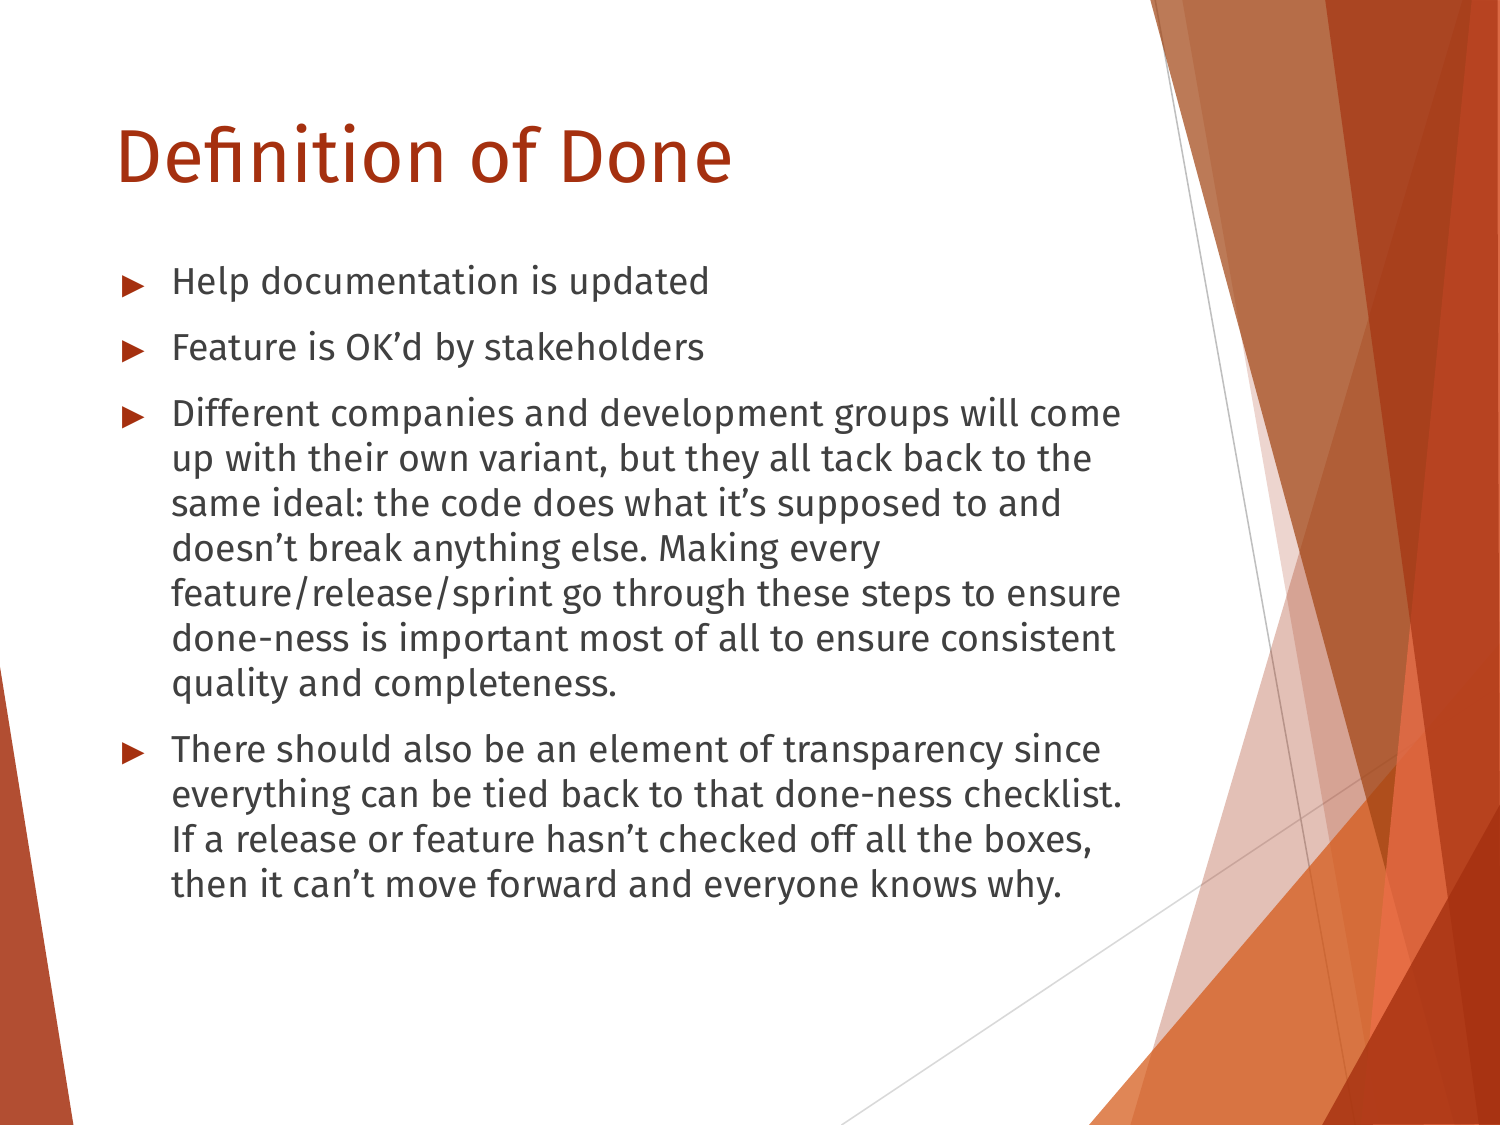

# Definition of Done
Help documentation is updated
Feature is OK’d by stakeholders
Different companies and development groups will come up with their own variant, but they all tack back to the same ideal: the code does what it’s supposed to and doesn’t break anything else. Making every feature/release/sprint go through these steps to ensure done-ness is important most of all to ensure consistent quality and completeness.
There should also be an element of transparency since everything can be tied back to that done-ness checklist. If a release or feature hasn’t checked off all the boxes, then it can’t move forward and everyone knows why.